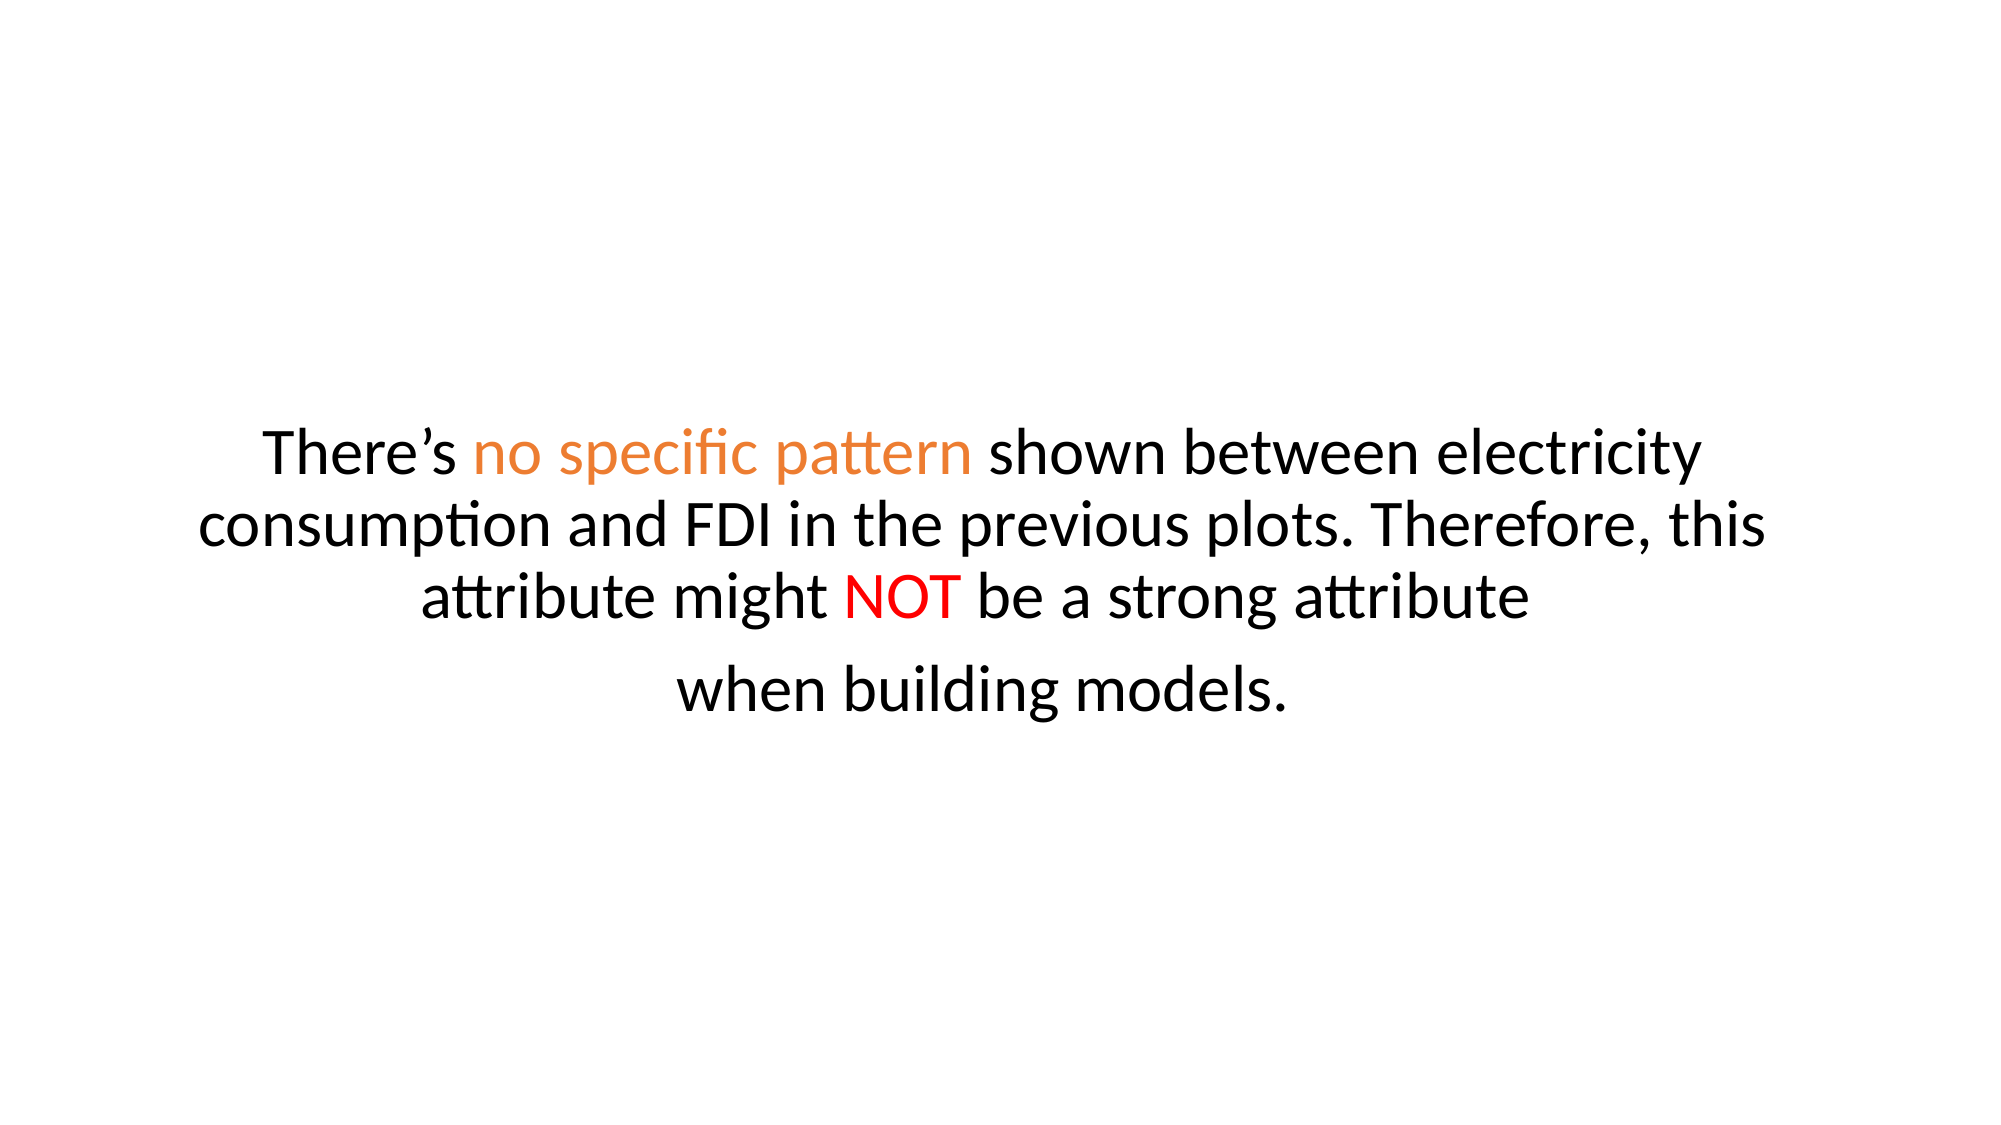

There’s no specific pattern shown between electricity consumption and FDI in the previous plots. Therefore, this attribute might NOT be a strong attribute
when building models.